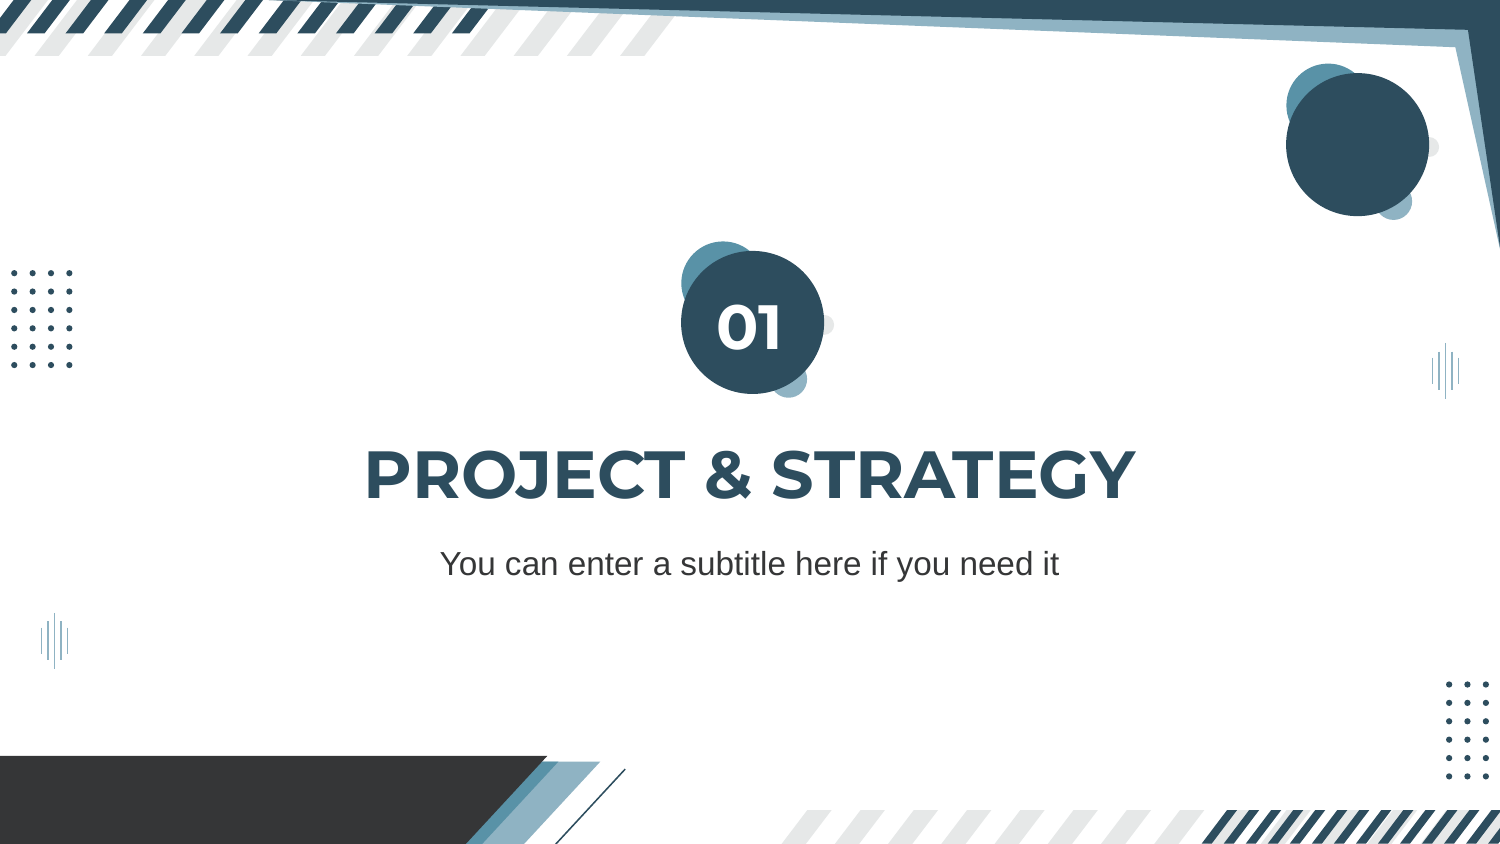

01
# PROJECT & STRATEGY
You can enter a subtitle here if you need it